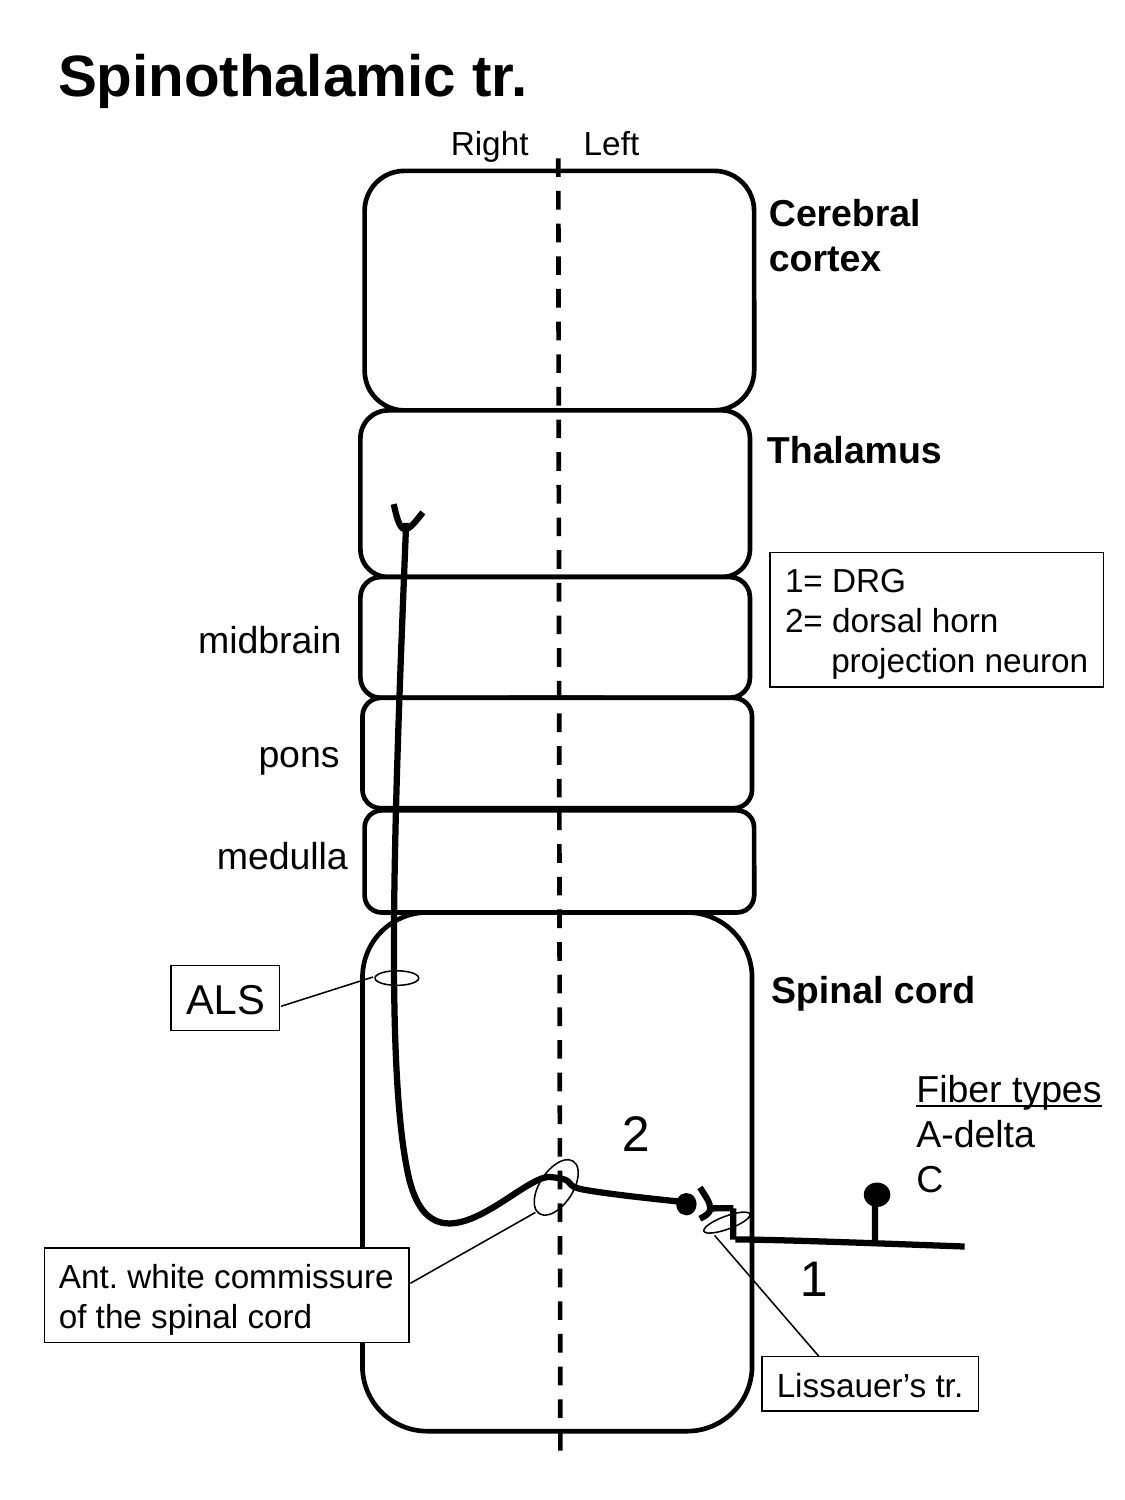

Spinothalamic tr.
   Right      Left

Cerebral
cortex

Thalamus

1= DRG
2= dorsal horn
     projection neuron

 midbrain

 pons

 medulla

Spinal cord
ALS

Fiber types
A-delta
C
2

1

Ant. white commissure
of the spinal cord
Lissauer’s tr.